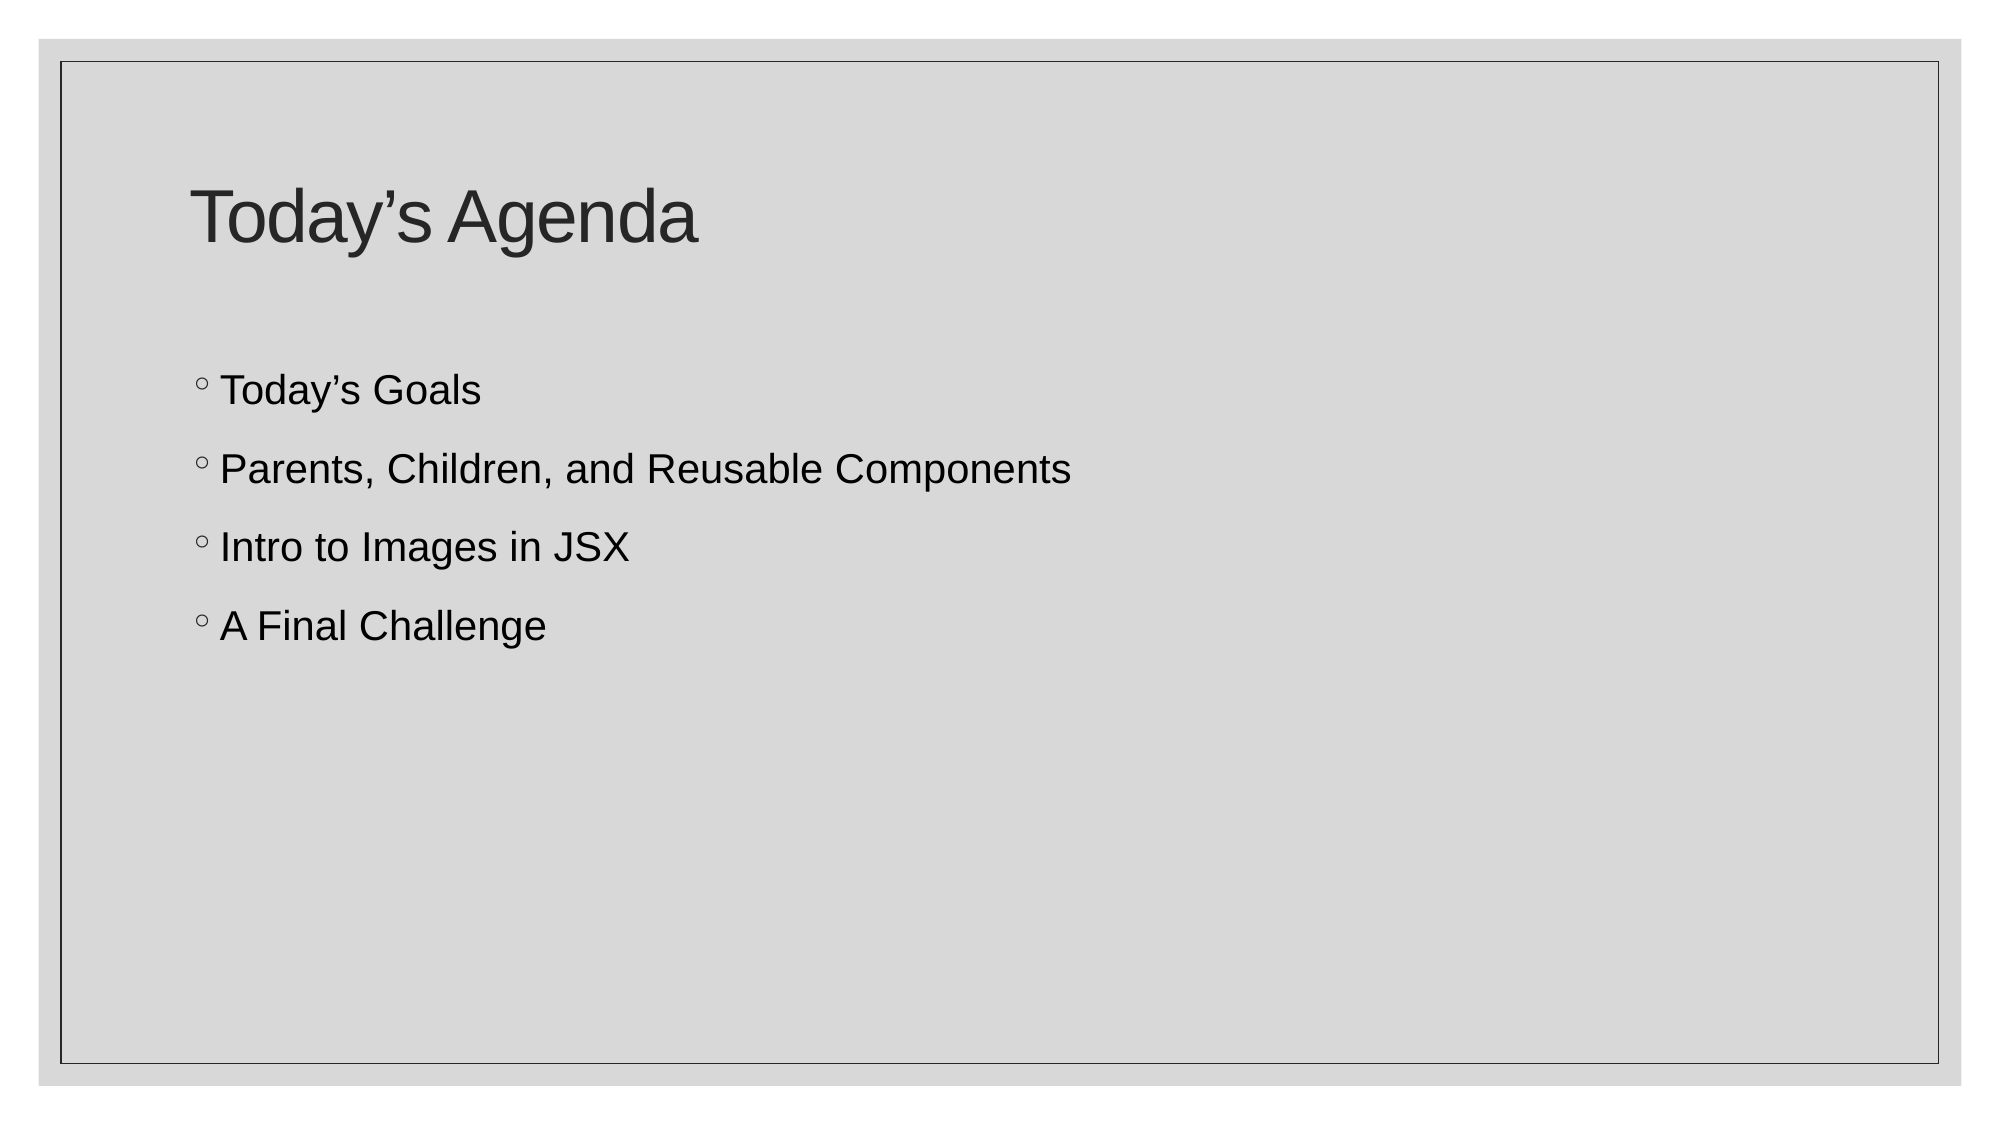

# Today’s Agenda
Today’s Goals
Parents, Children, and Reusable Components
Intro to Images in JSX
A Final Challenge